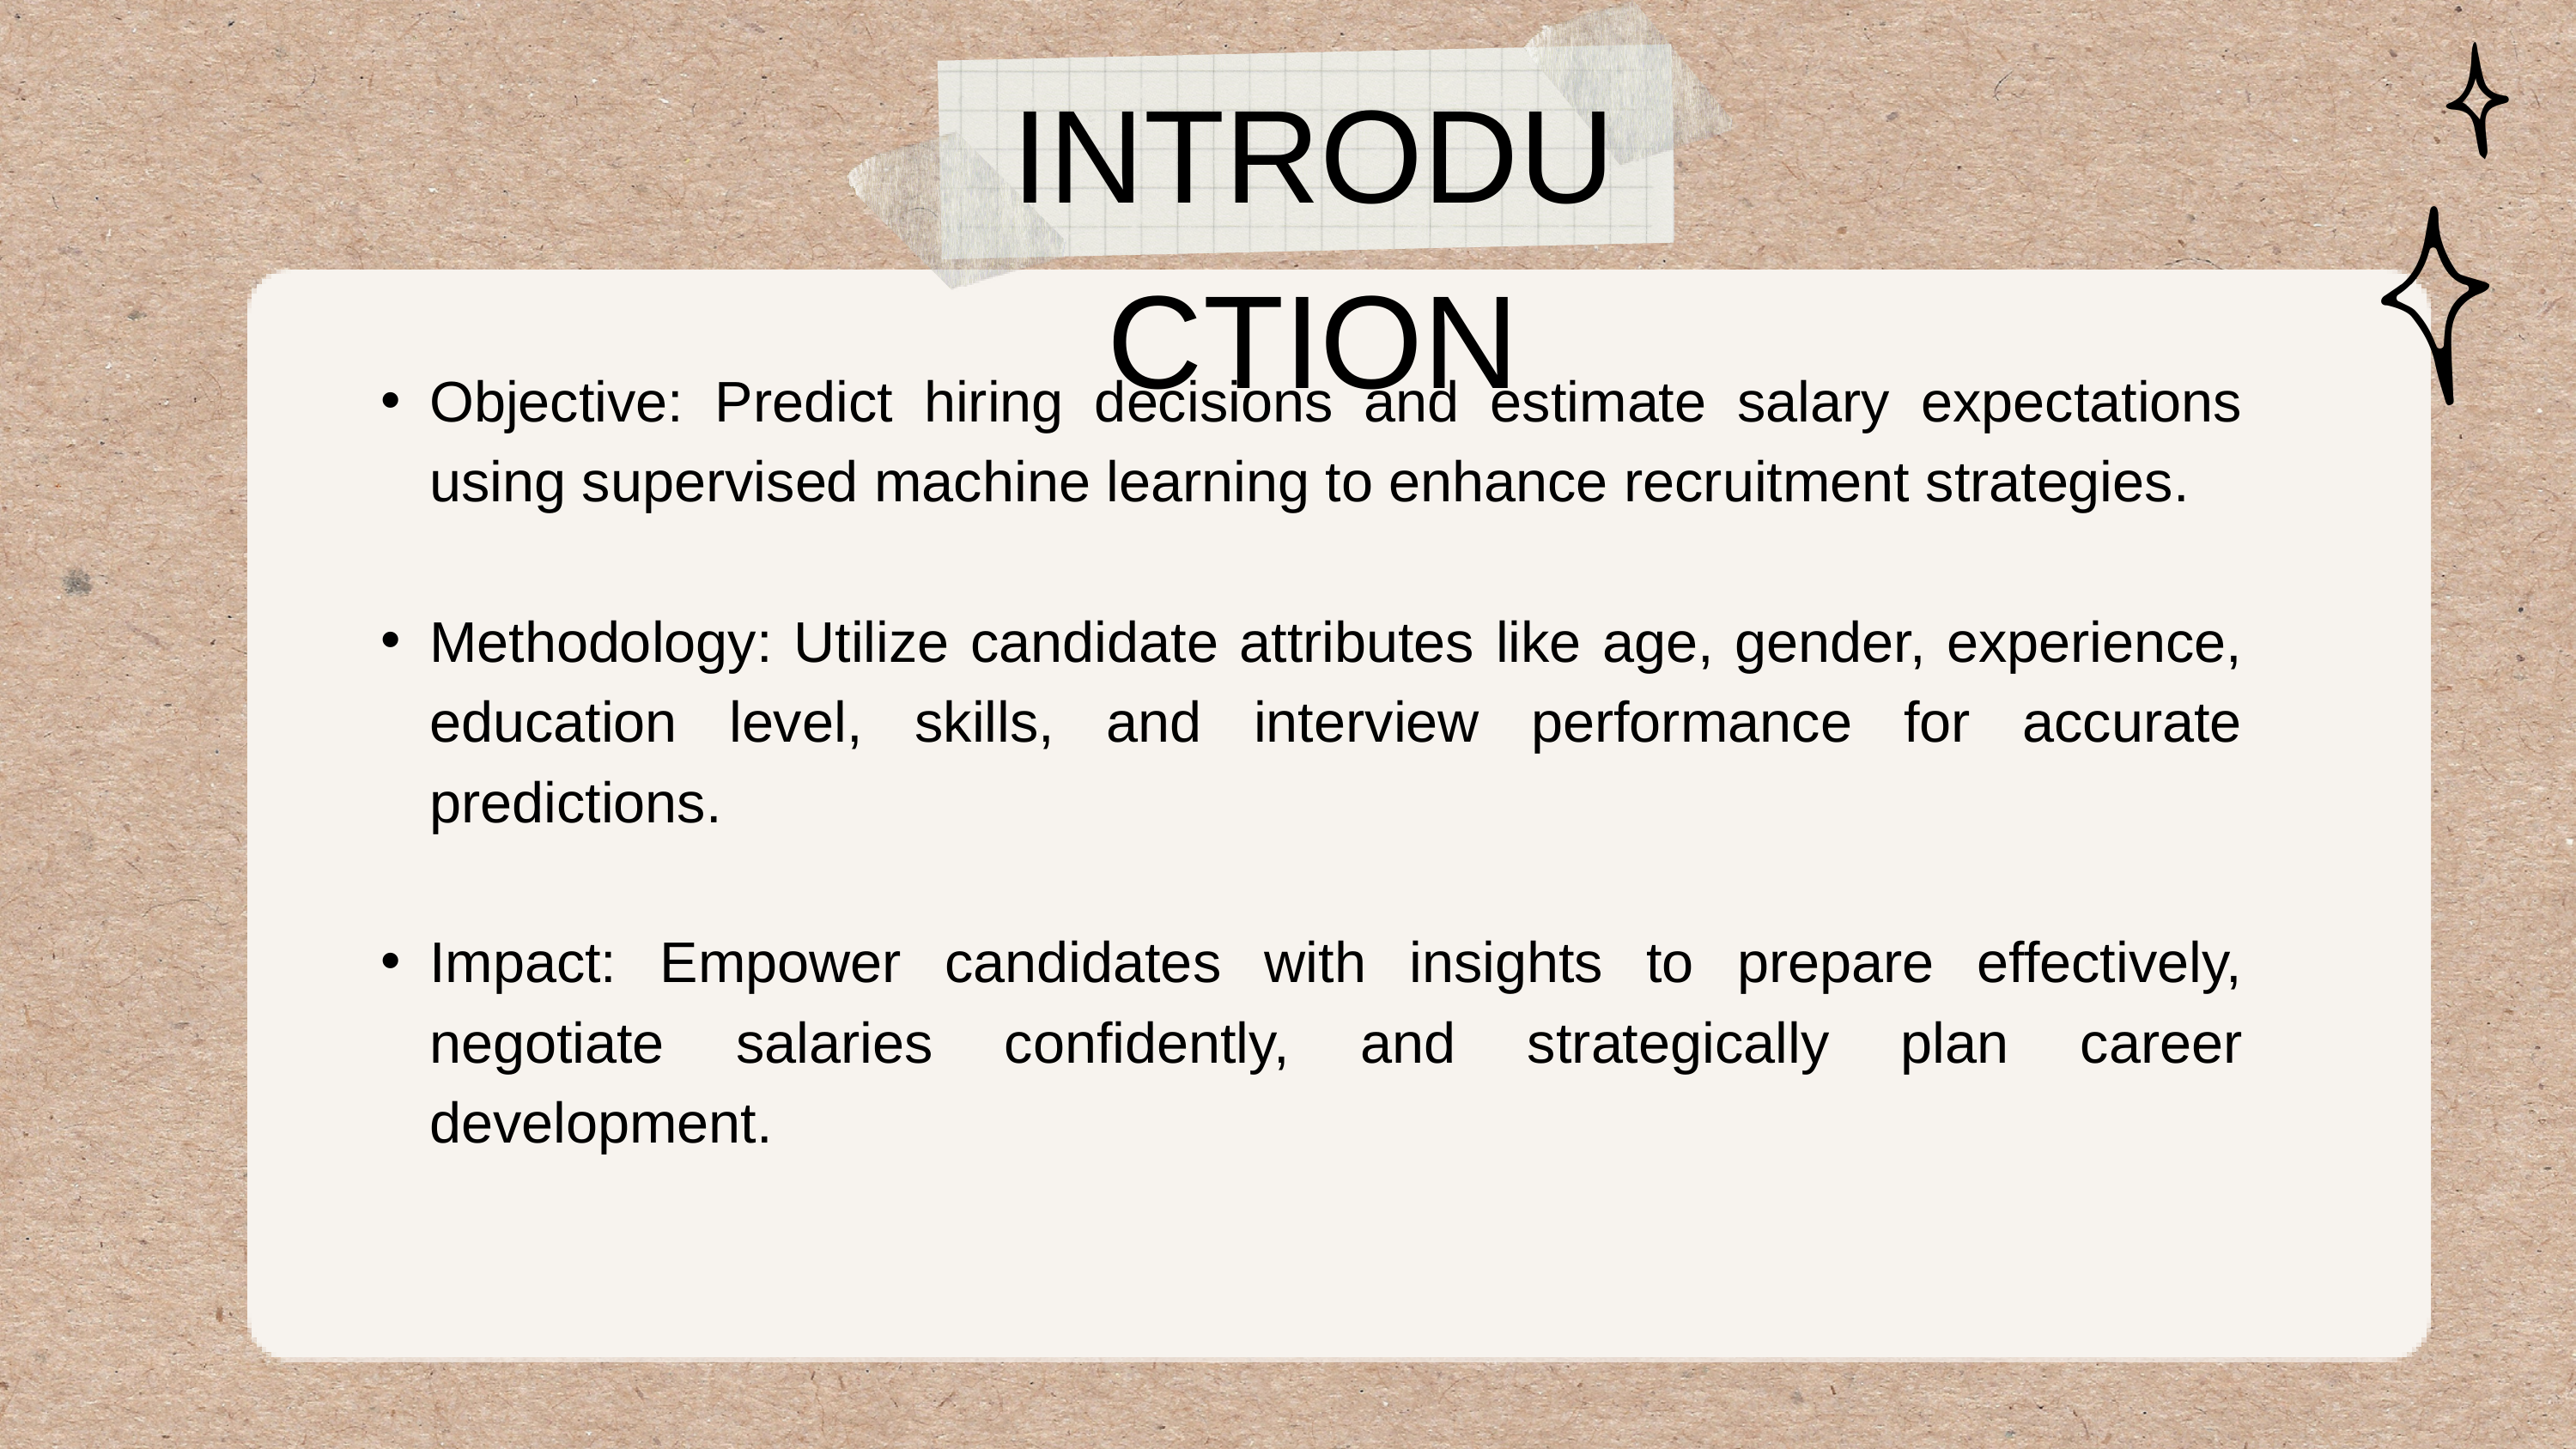

INTRODUCTION

Objective: Predict hiring decisions and estimate salary expectations using supervised machine learning to enhance recruitment strategies.

Methodology: Utilize candidate attributes like age, gender, experience, education level, skills, and interview performance for accurate predictions.

Impact: Empower candidates with insights to prepare effectively, negotiate salaries confidently, and strategically plan career development.